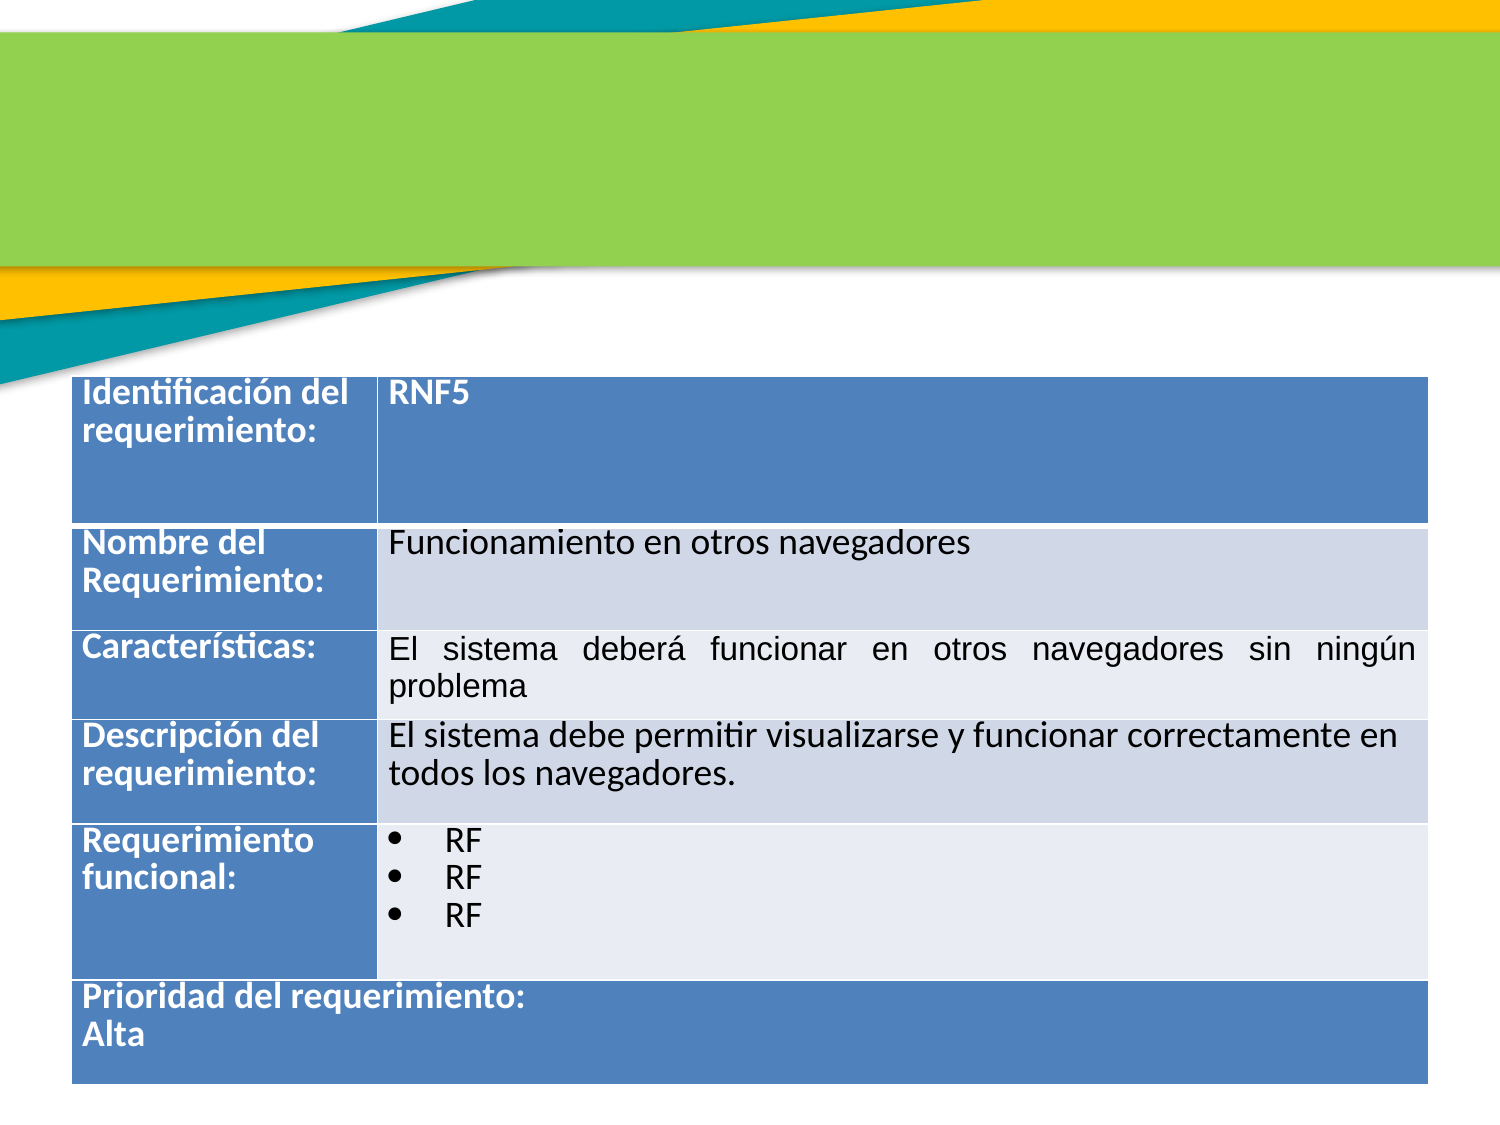

| Identificación del requerimiento: | RNF5 |
| --- | --- |
| Nombre del Requerimiento: | Funcionamiento en otros navegadores |
| Características: | El sistema deberá funcionar en otros navegadores sin ningún problema |
| Descripción del requerimiento: | El sistema debe permitir visualizarse y funcionar correctamente en todos los navegadores. |
| Requerimiento funcional: | RF RF RF |
| Prioridad del requerimiento: Alta |  |